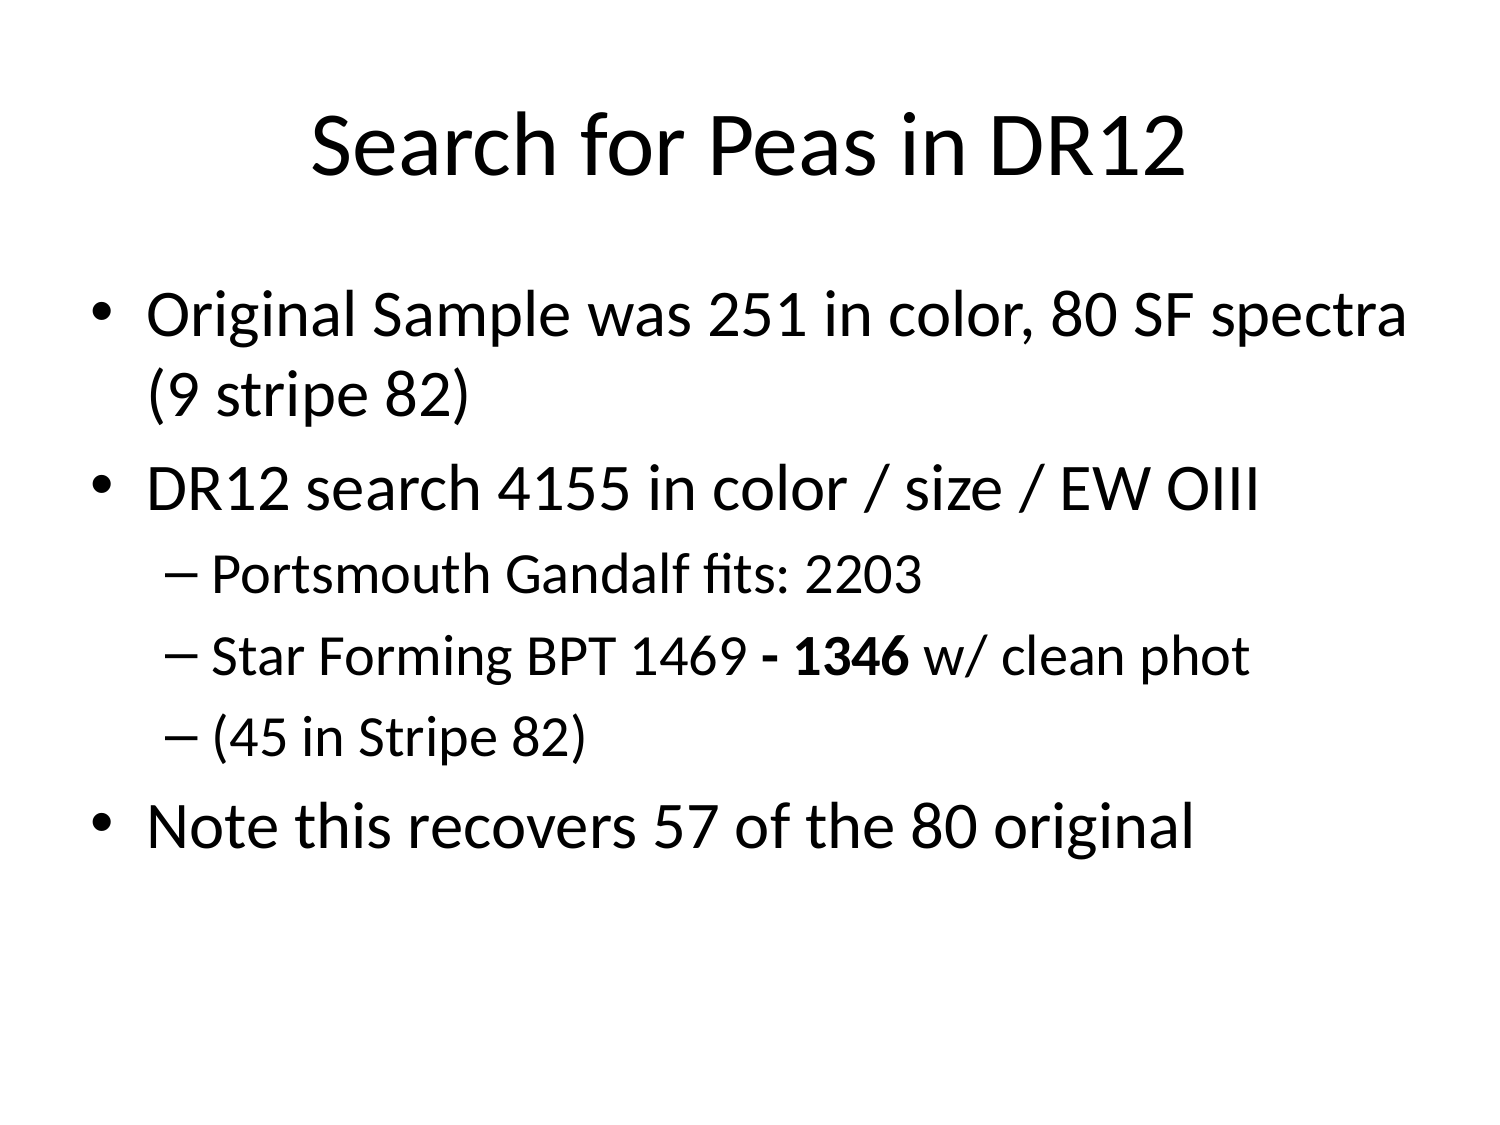

# Search for Peas in DR12
Original Sample was 251 in color, 80 SF spectra (9 stripe 82)
DR12 search 4155 in color / size / EW OIII
Portsmouth Gandalf fits: 2203
Star Forming BPT 1469 - 1346 w/ clean phot
(45 in Stripe 82)
Note this recovers 57 of the 80 original